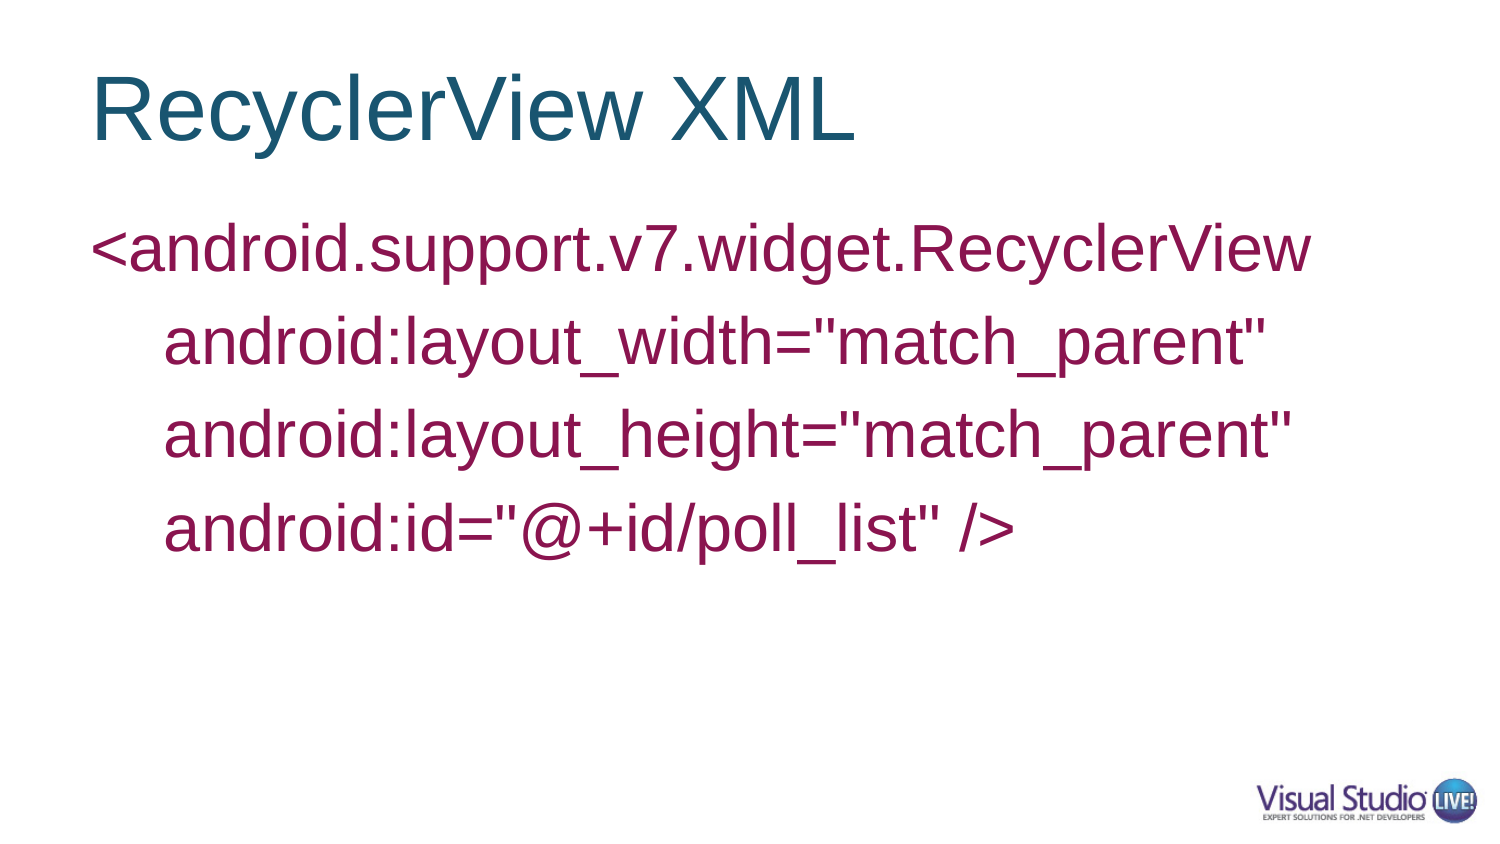

# RecyclerView XML
<android.support.v7.widget.RecyclerView
    android:layout_width="match_parent"
    android:layout_height="match_parent"
    android:id="@+id/poll_list" />